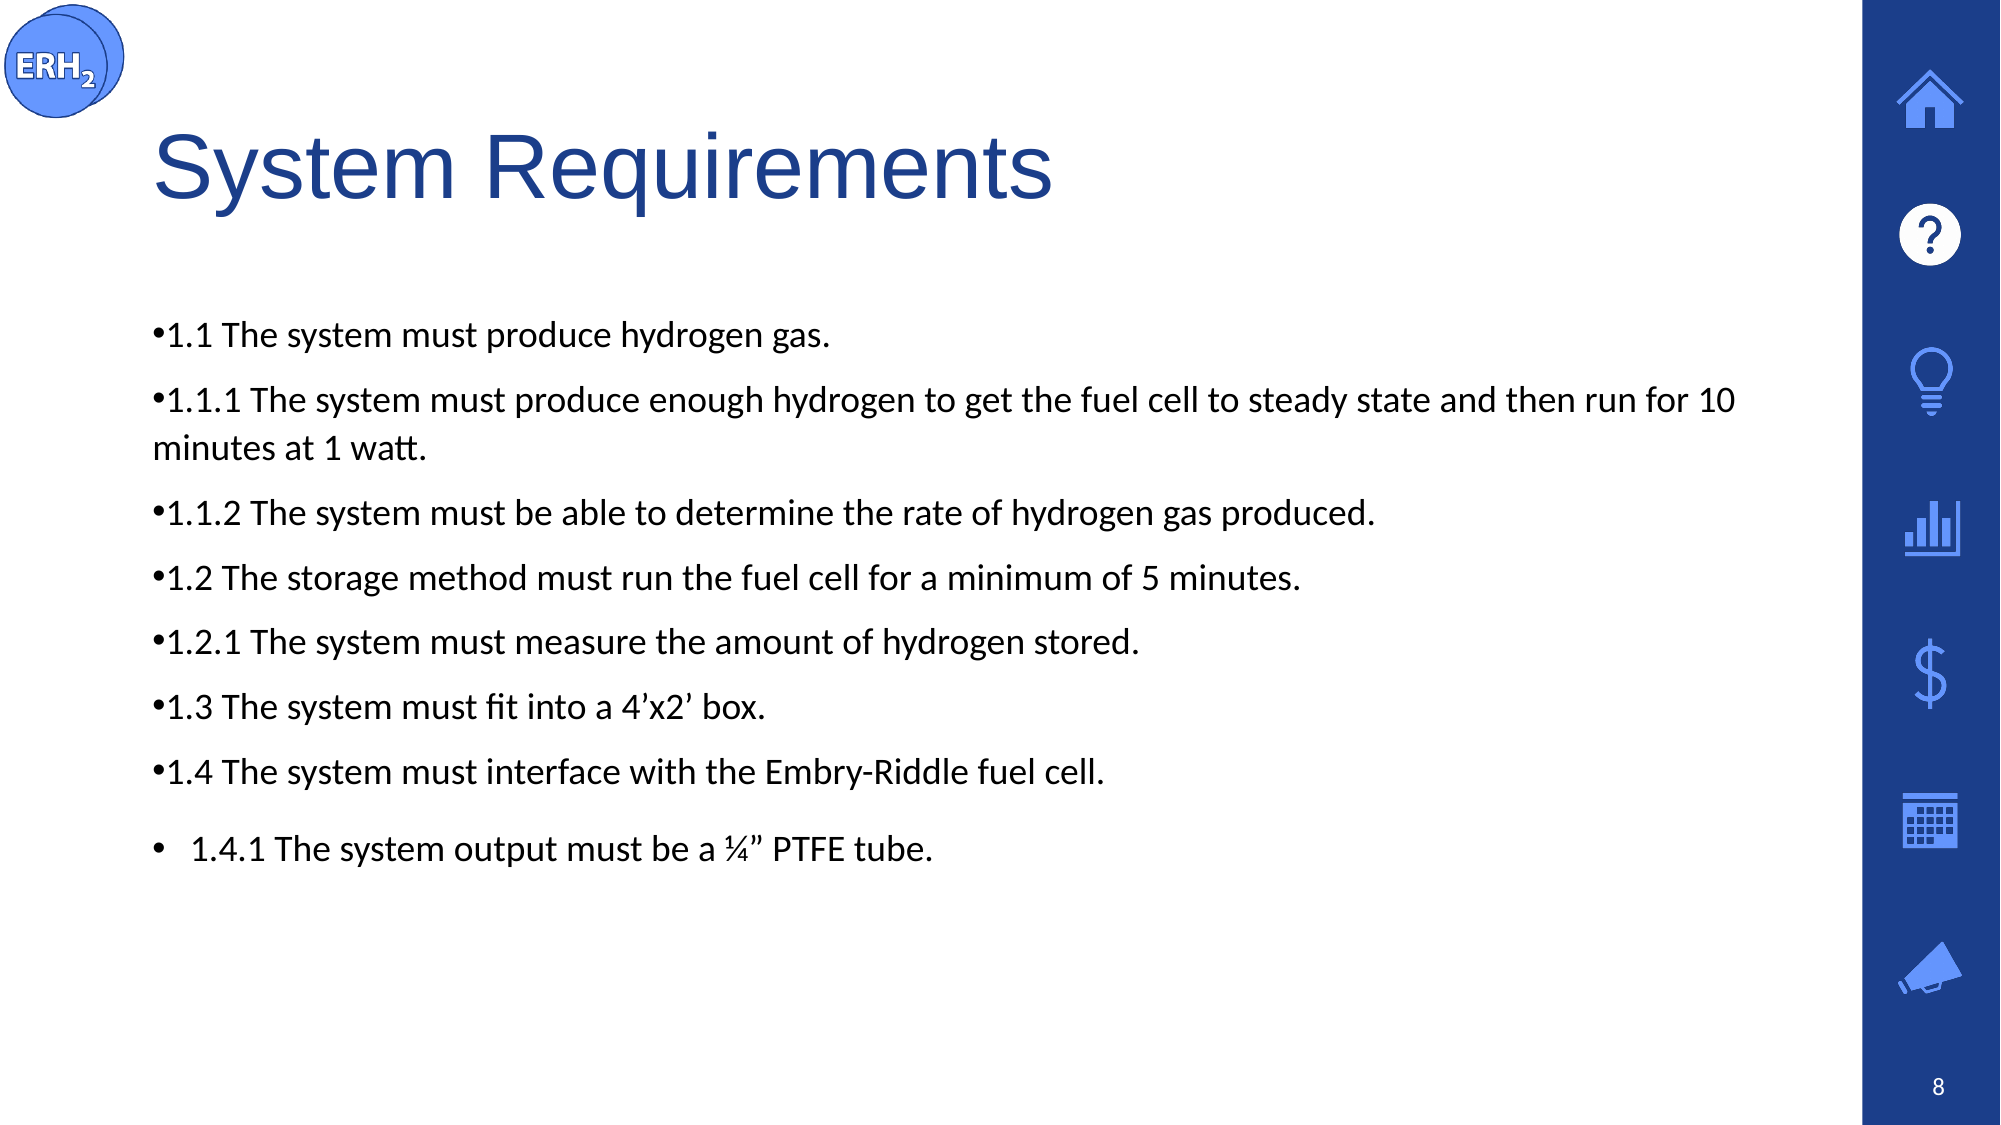

# System Requirements
1.1 The system must produce hydrogen gas.
1.1.1 The system must produce enough hydrogen to get the fuel cell to steady state and then run for 10 minutes at 1 watt.
1.1.2 The system must be able to determine the rate of hydrogen gas produced.
1.2 The storage method must run the fuel cell for a minimum of 5 minutes.
1.2.1 The system must measure the amount of hydrogen stored.
1.3 The system must fit into a 4’x2’ box.
1.4 The system must interface with the Embry-Riddle fuel cell.
1.4.1 The system output must be a ¼” PTFE tube.